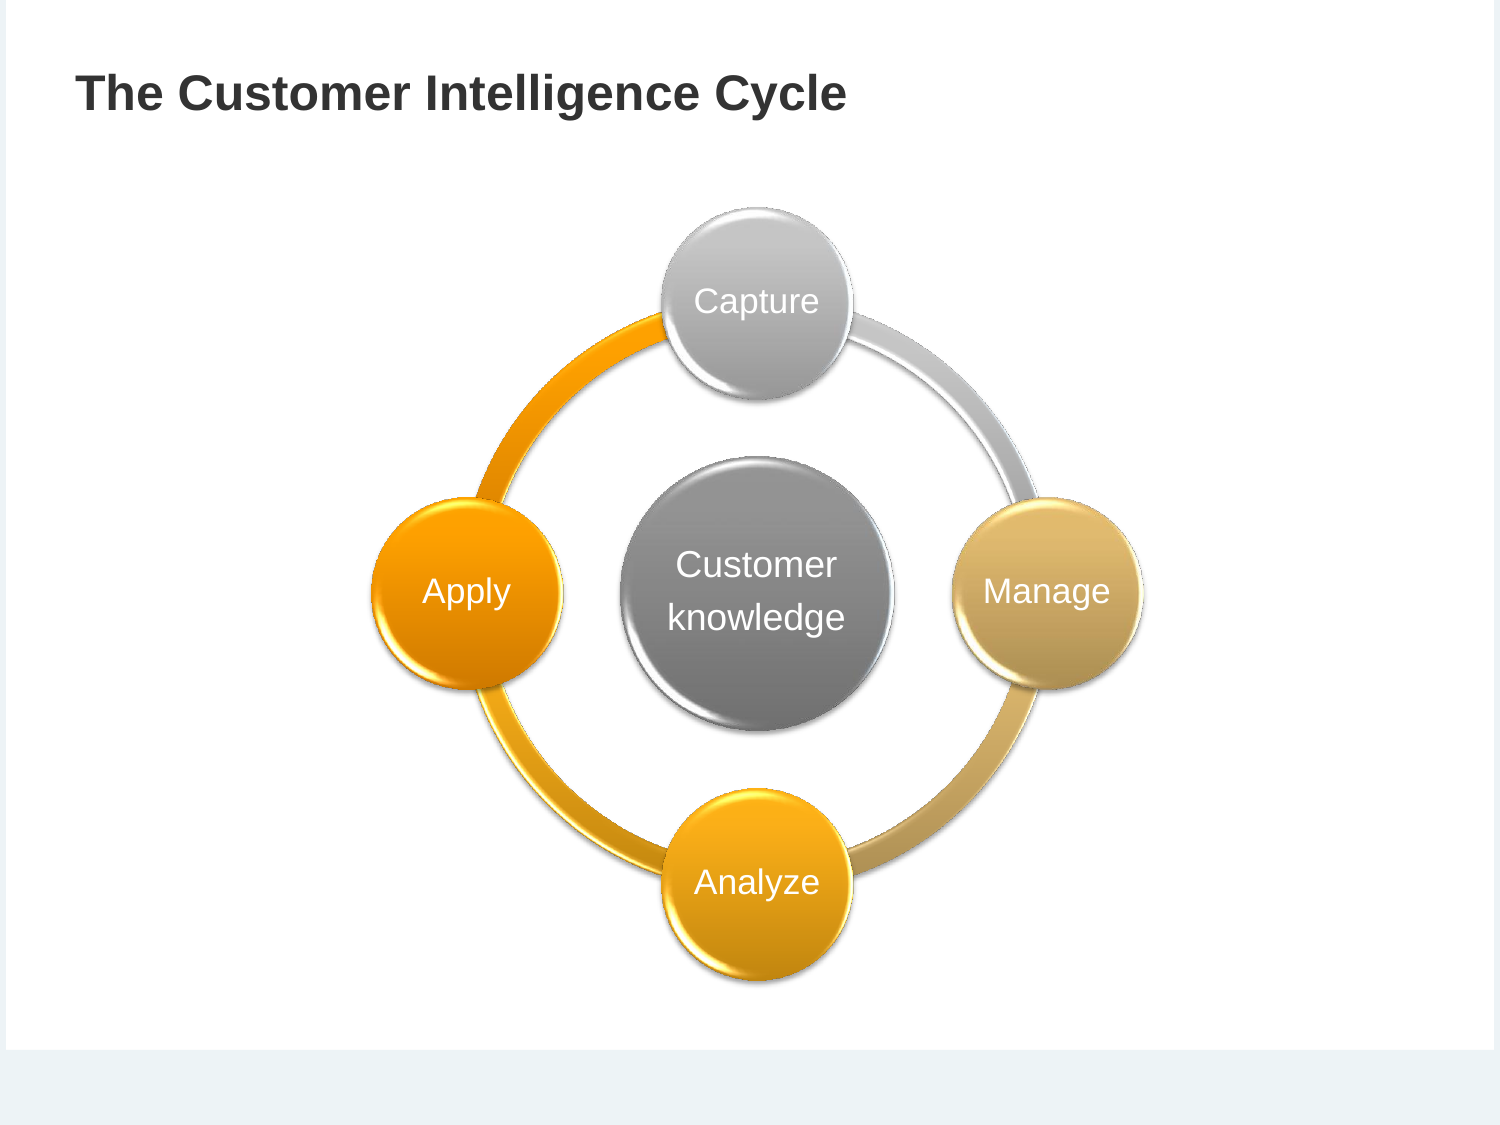

# The Customer Intelligence Cycle

Capture

Customer knowledge
Apply
Manage

Analyze